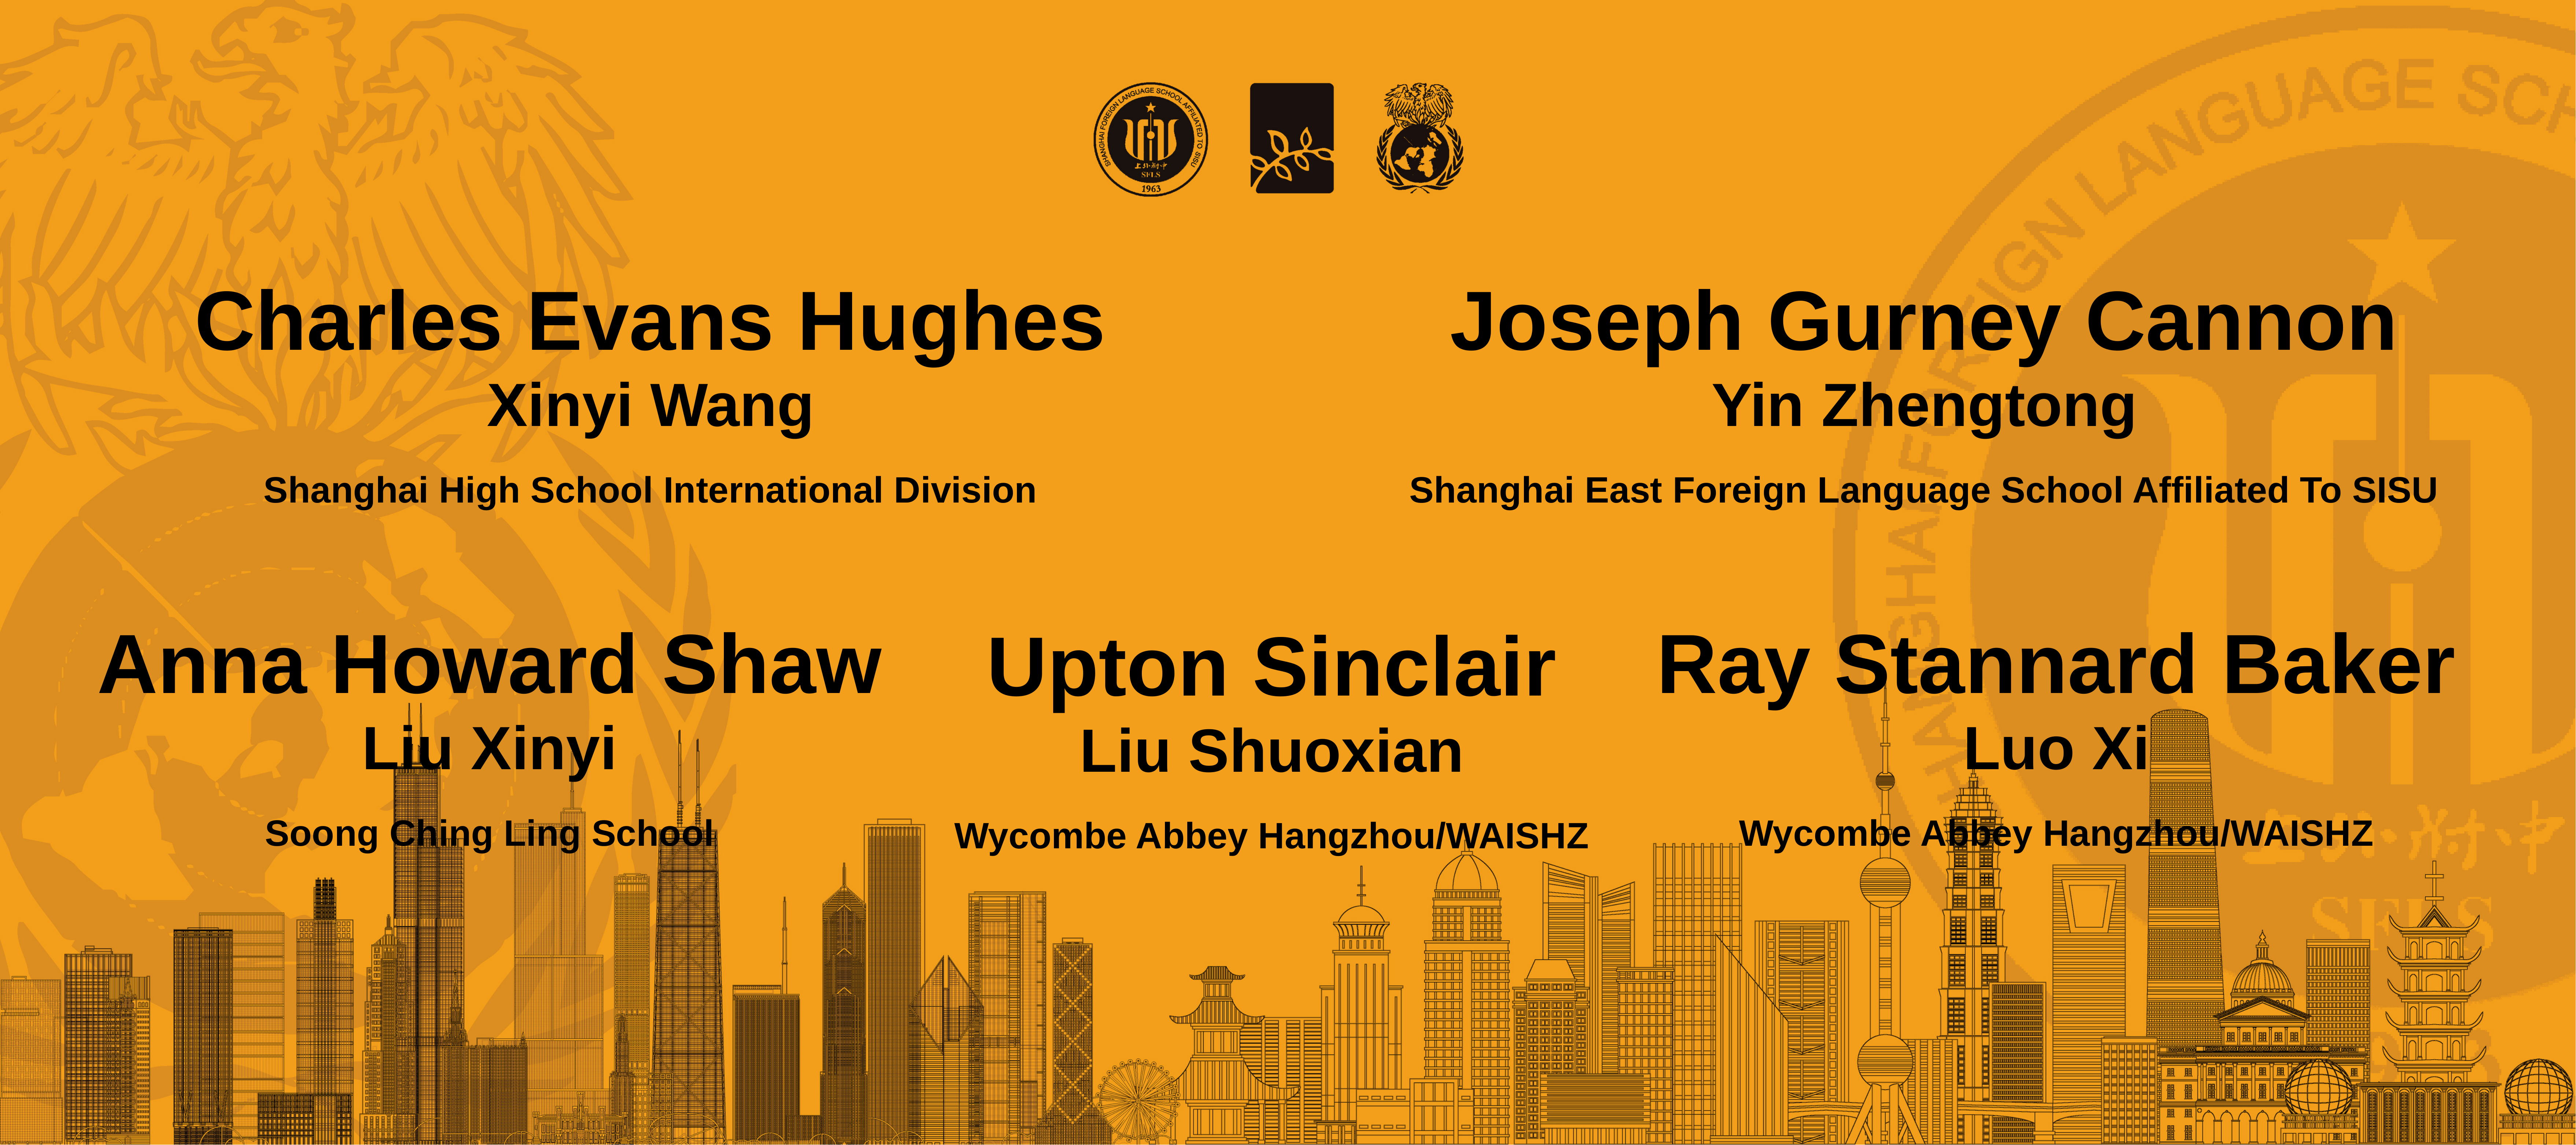

Joseph Gurney Cannon
Yin Zhengtong
Shanghai East Foreign Language School Affiliated To SISU
Charles Evans Hughes
Xinyi Wang
Shanghai High School International Division
Anna Howard Shaw
Liu Xinyi
Soong Ching Ling School
Ray Stannard Baker
Luo Xi
Wycombe Abbey Hangzhou/WAISHZ
Upton Sinclair
Liu Shuoxian
Wycombe Abbey Hangzhou/WAISHZ